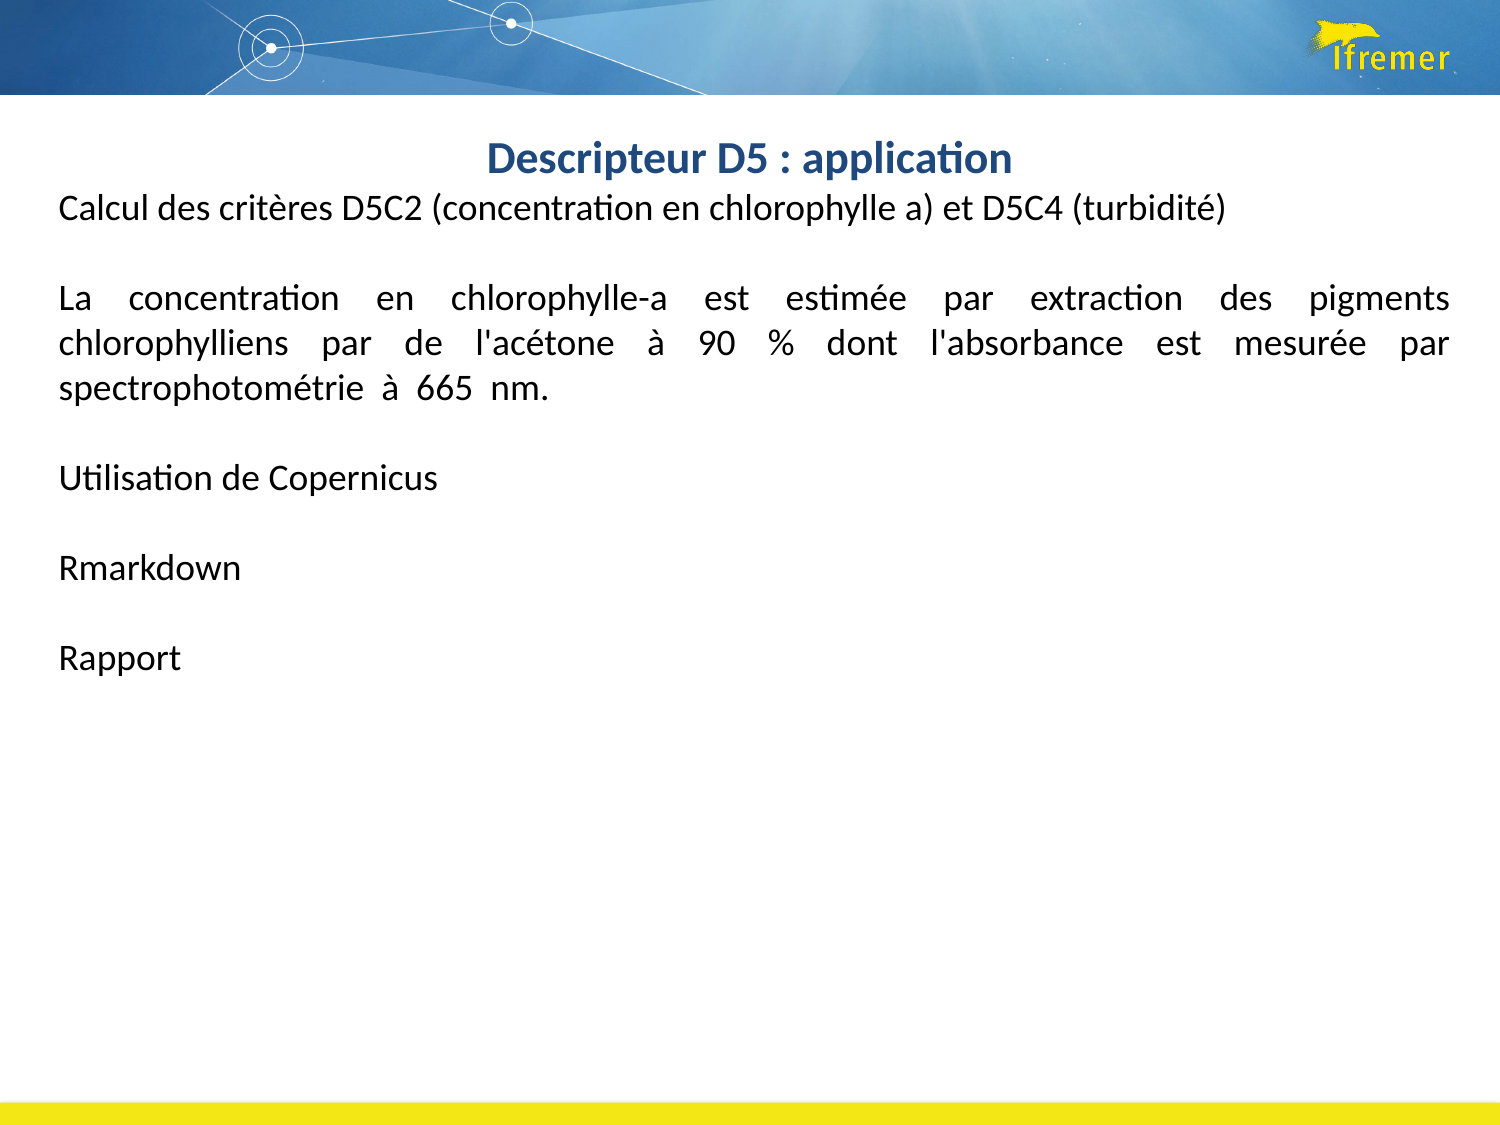

Descripteur D5 : application
Calcul des critères D5C2 (concentration en chlorophylle a) et D5C4 (turbidité)

La   concentration   en   chlorophylle-a   est   estimée   par   extraction   des   pigments chlorophylliens   par   de   l'acétone   à   90   %   dont   l'absorbance   est   mesurée   par spectrophotométrie  à  665  nm.

Utilisation de Copernicus

Rmarkdown

Rapport